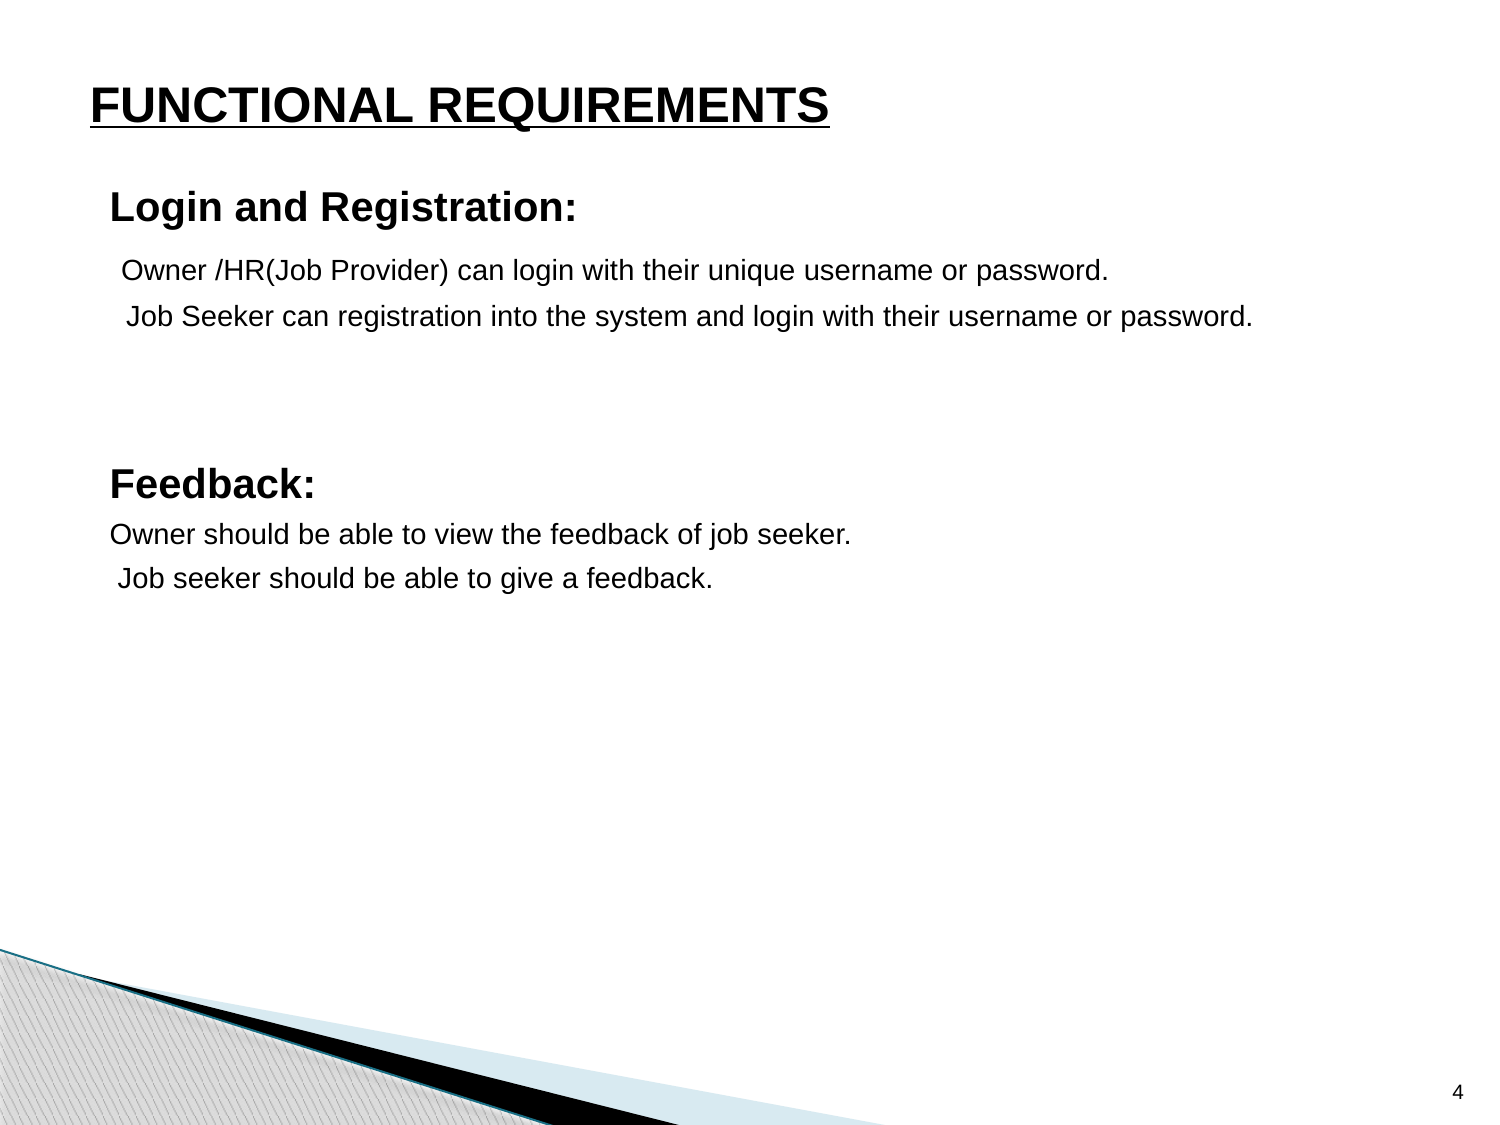

# FUNCTIONAL REQUIREMENTS
Login and Registration:
 Owner /HR(Job Provider) can login with their unique username or password.
  Job Seeker can registration into the system and login with their username or password.

Feedback:
Owner should be able to view the feedback of job seeker.
 Job seeker should be able to give a feedback.

4